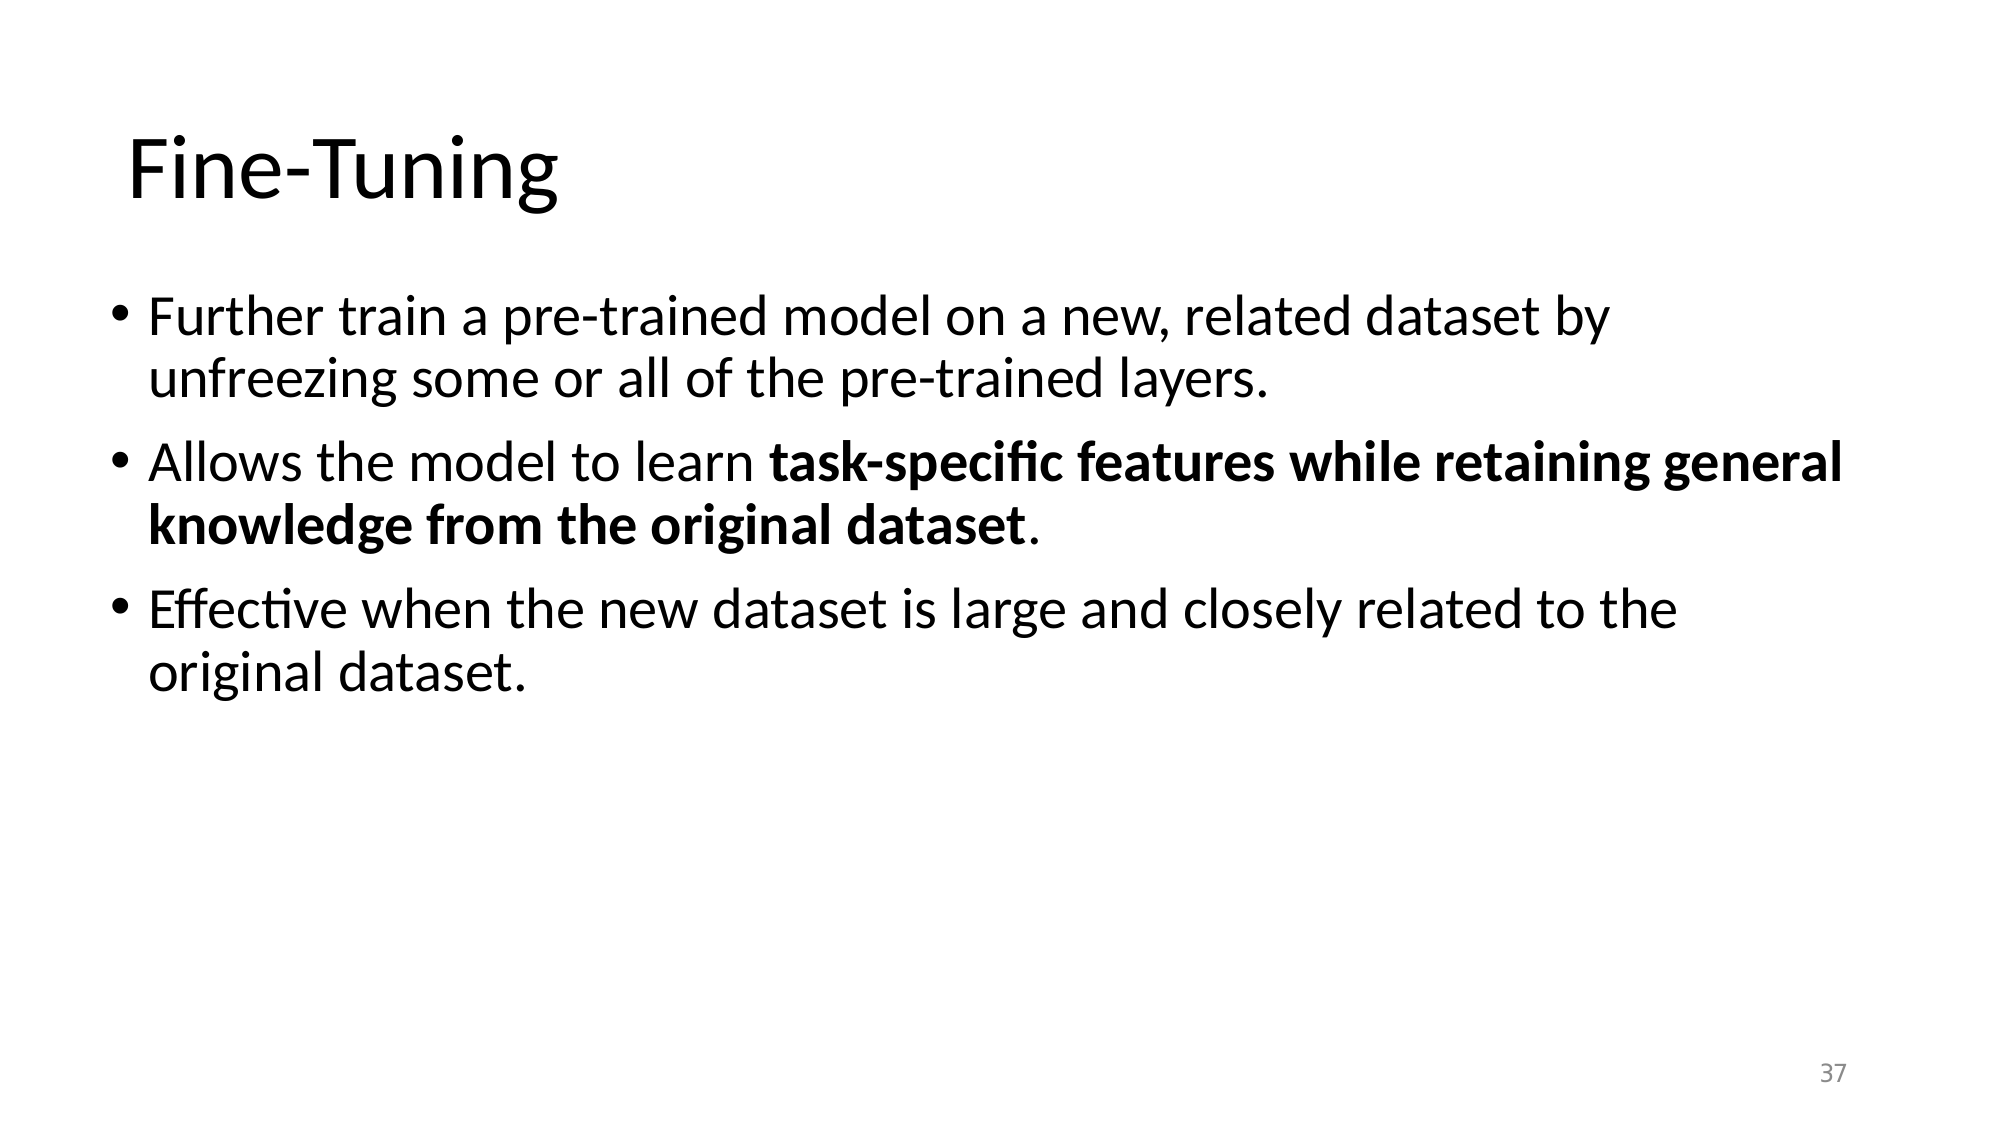

# Fine-Tuning
Further train a pre-trained model on a new, related dataset by unfreezing some or all of the pre-trained layers.
Allows the model to learn task-specific features while retaining general knowledge from the original dataset.
Effective when the new dataset is large and closely related to the original dataset.
37